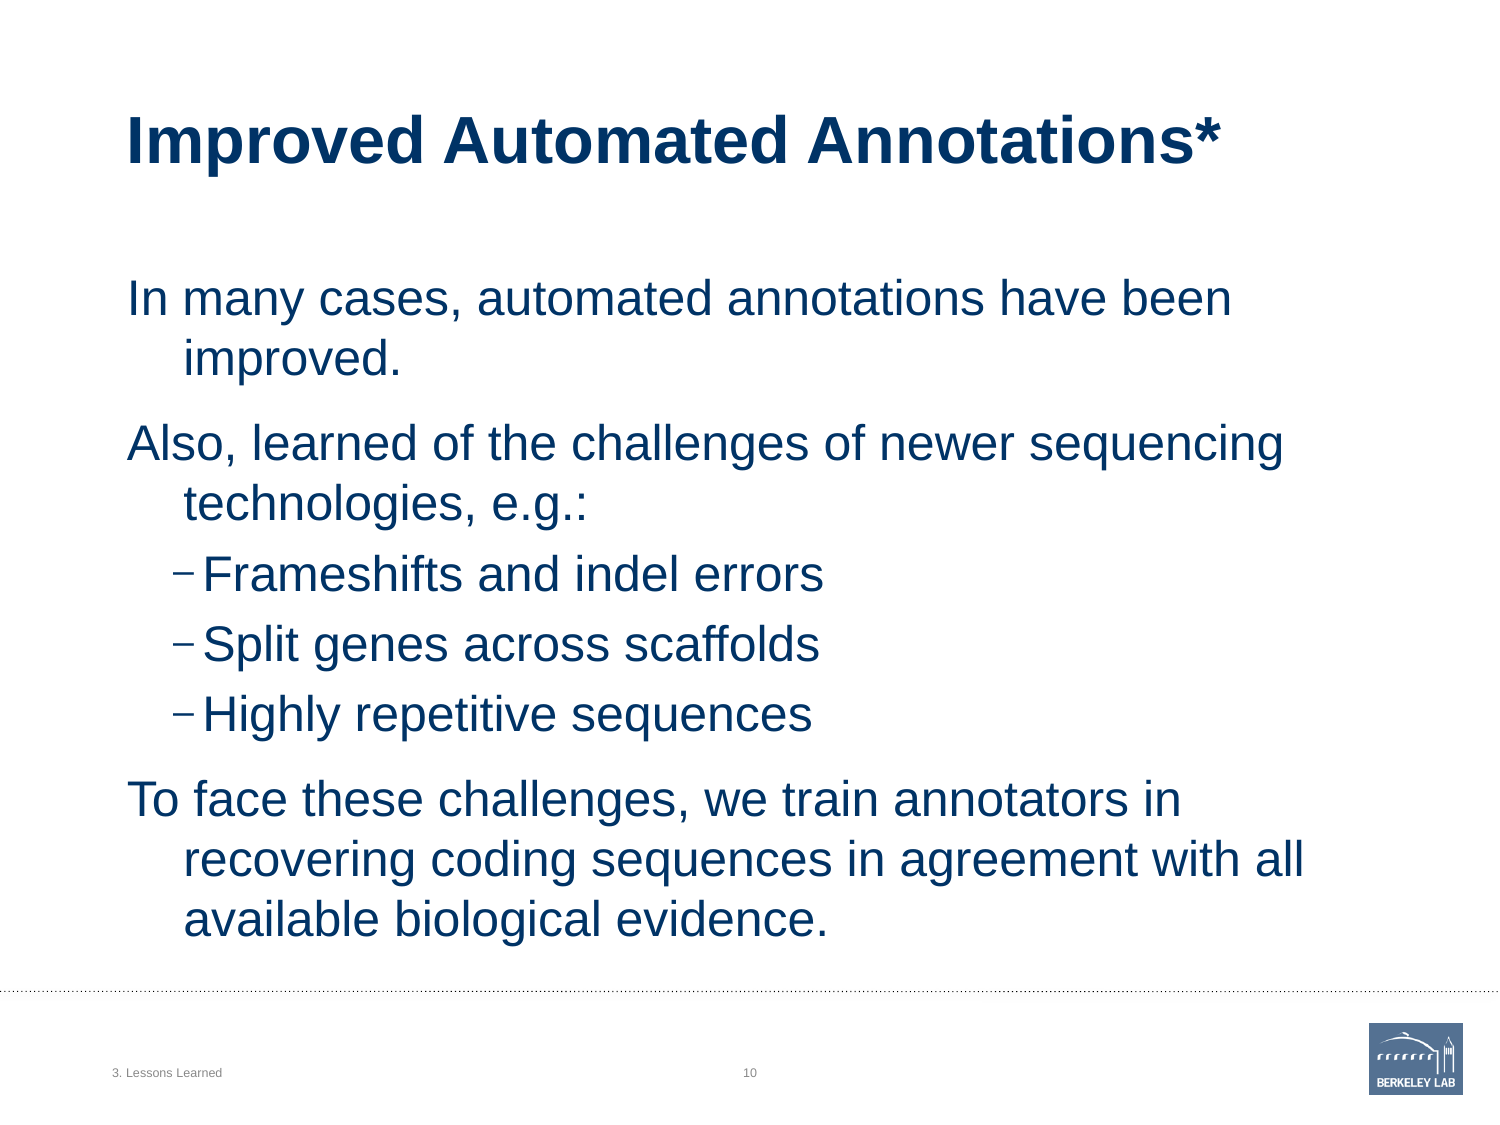

# Improved Automated Annotations*
In many cases, automated annotations have been improved.
Also, learned of the challenges of newer sequencing technologies, e.g.:
Frameshifts and indel errors
Split genes across scaffolds
Highly repetitive sequences
To face these challenges, we train annotators in recovering coding sequences in agreement with all available biological evidence.
3. Lessons Learned
10